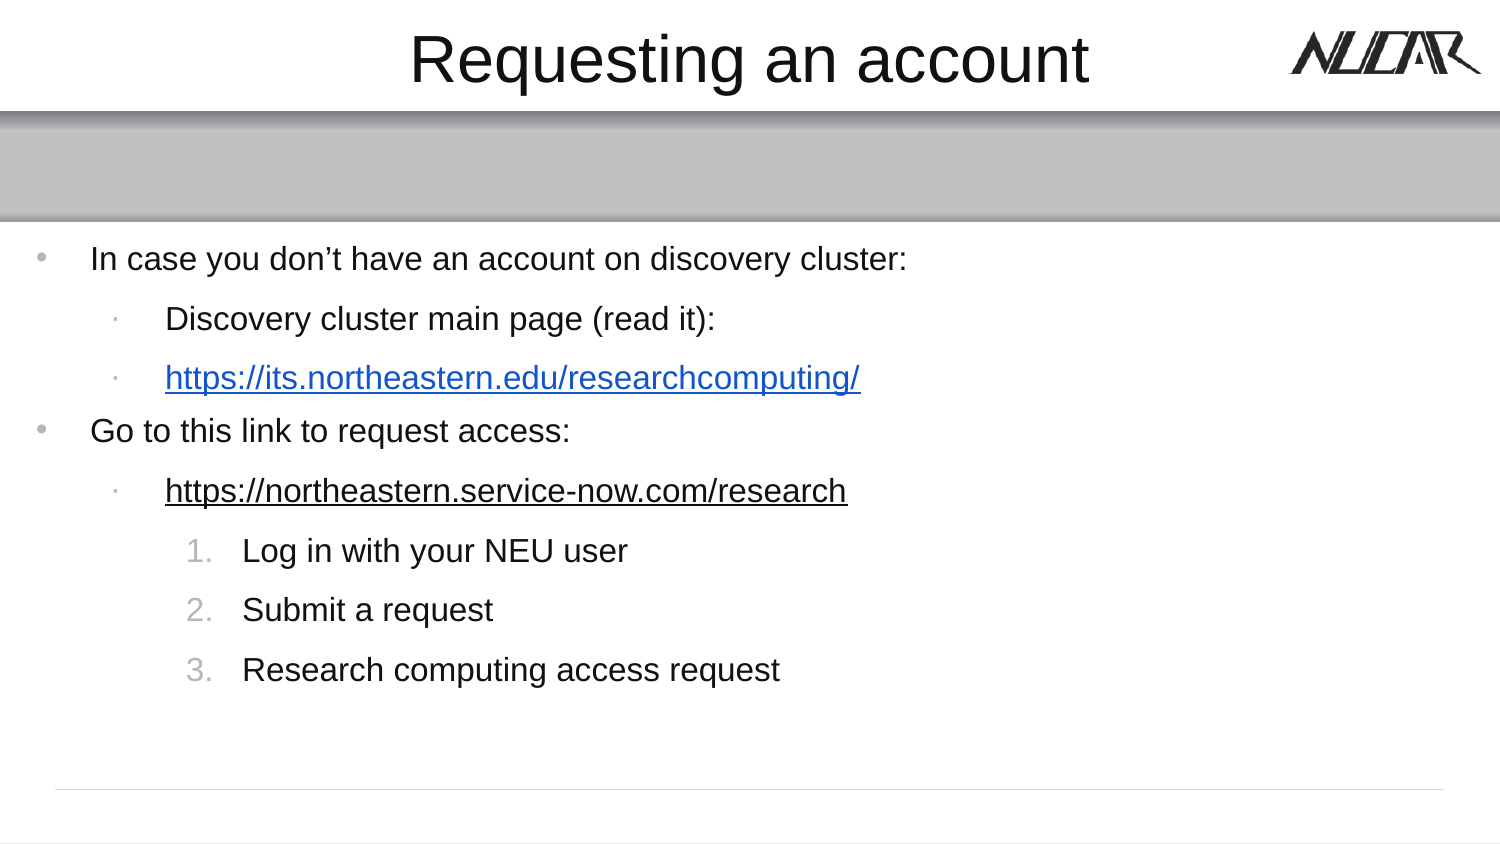

# Requesting an account
In case you don’t have an account on discovery cluster:
Discovery cluster main page (read it):
https://its.northeastern.edu/researchcomputing/
Go to this link to request access:
https://northeastern.service-now.com/research
Log in with your NEU user
Submit a request
Research computing access request